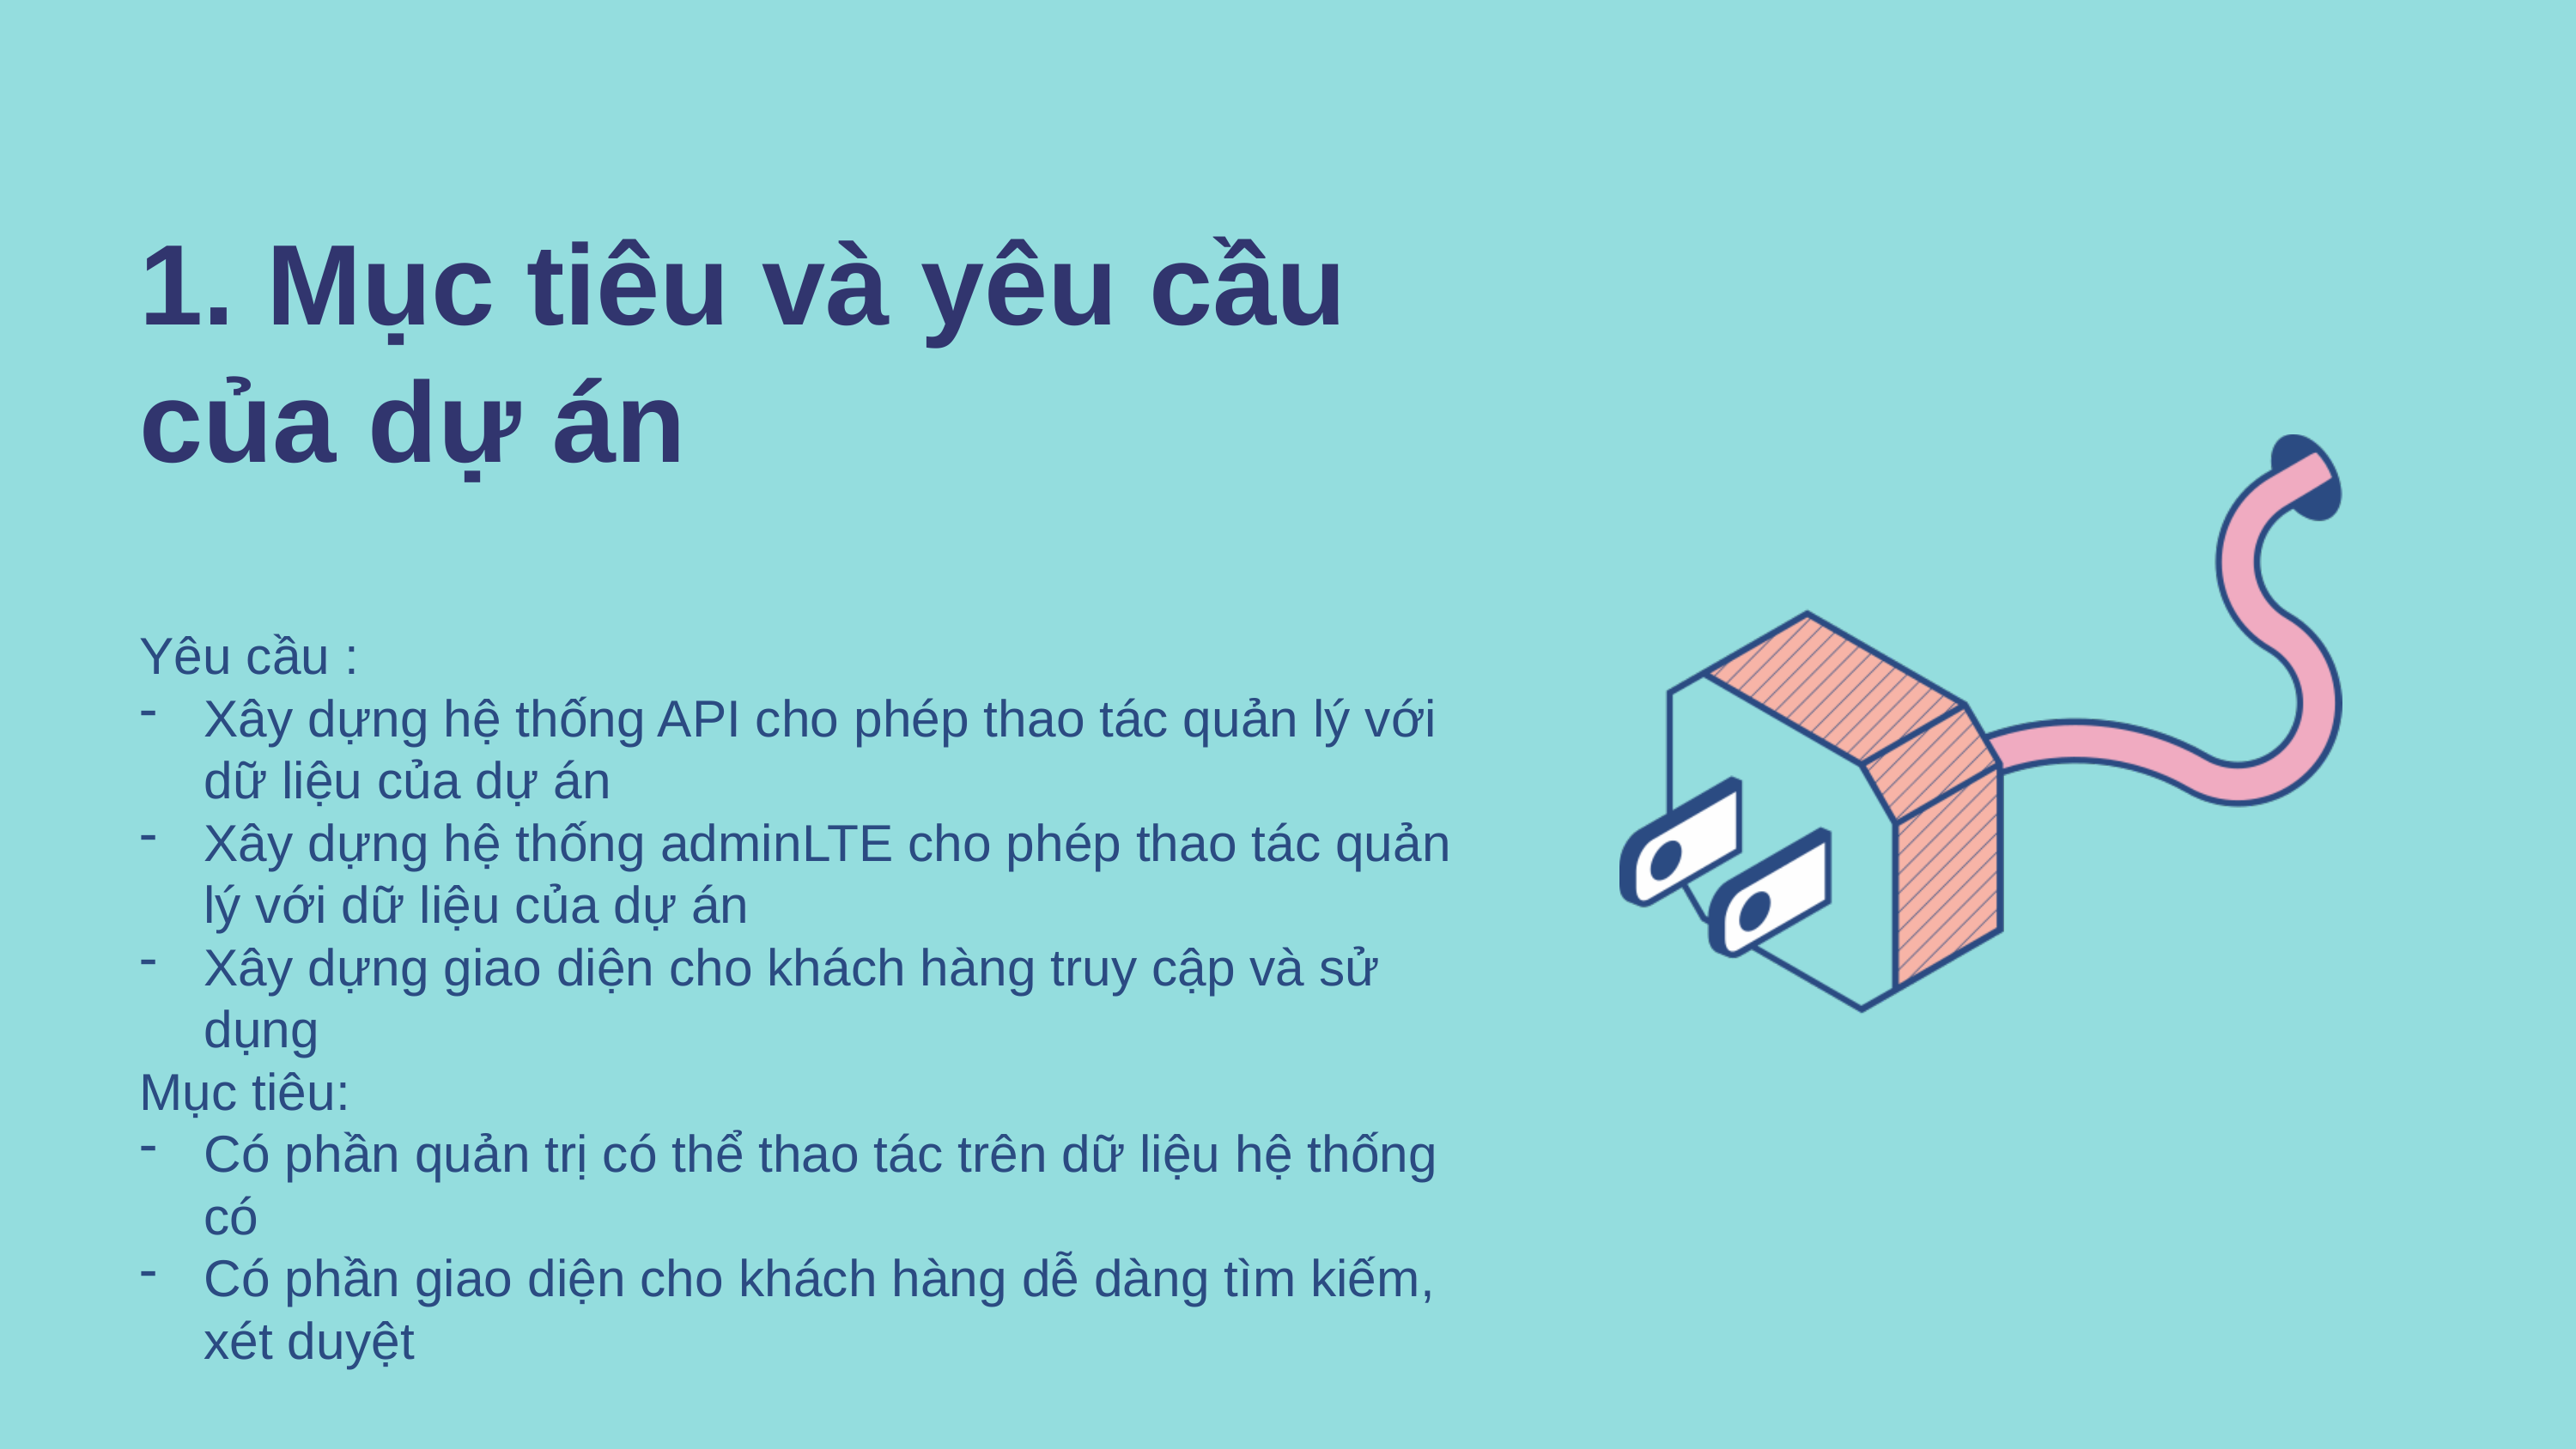

1. Mục tiêu và yêu cầu của dự án
Yêu cầu :
Xây dựng hệ thống API cho phép thao tác quản lý với dữ liệu của dự án
Xây dựng hệ thống adminLTE cho phép thao tác quản lý với dữ liệu của dự án
Xây dựng giao diện cho khách hàng truy cập và sử dụng
Mục tiêu:
Có phần quản trị có thể thao tác trên dữ liệu hệ thống có
Có phần giao diện cho khách hàng dễ dàng tìm kiếm, xét duyệt